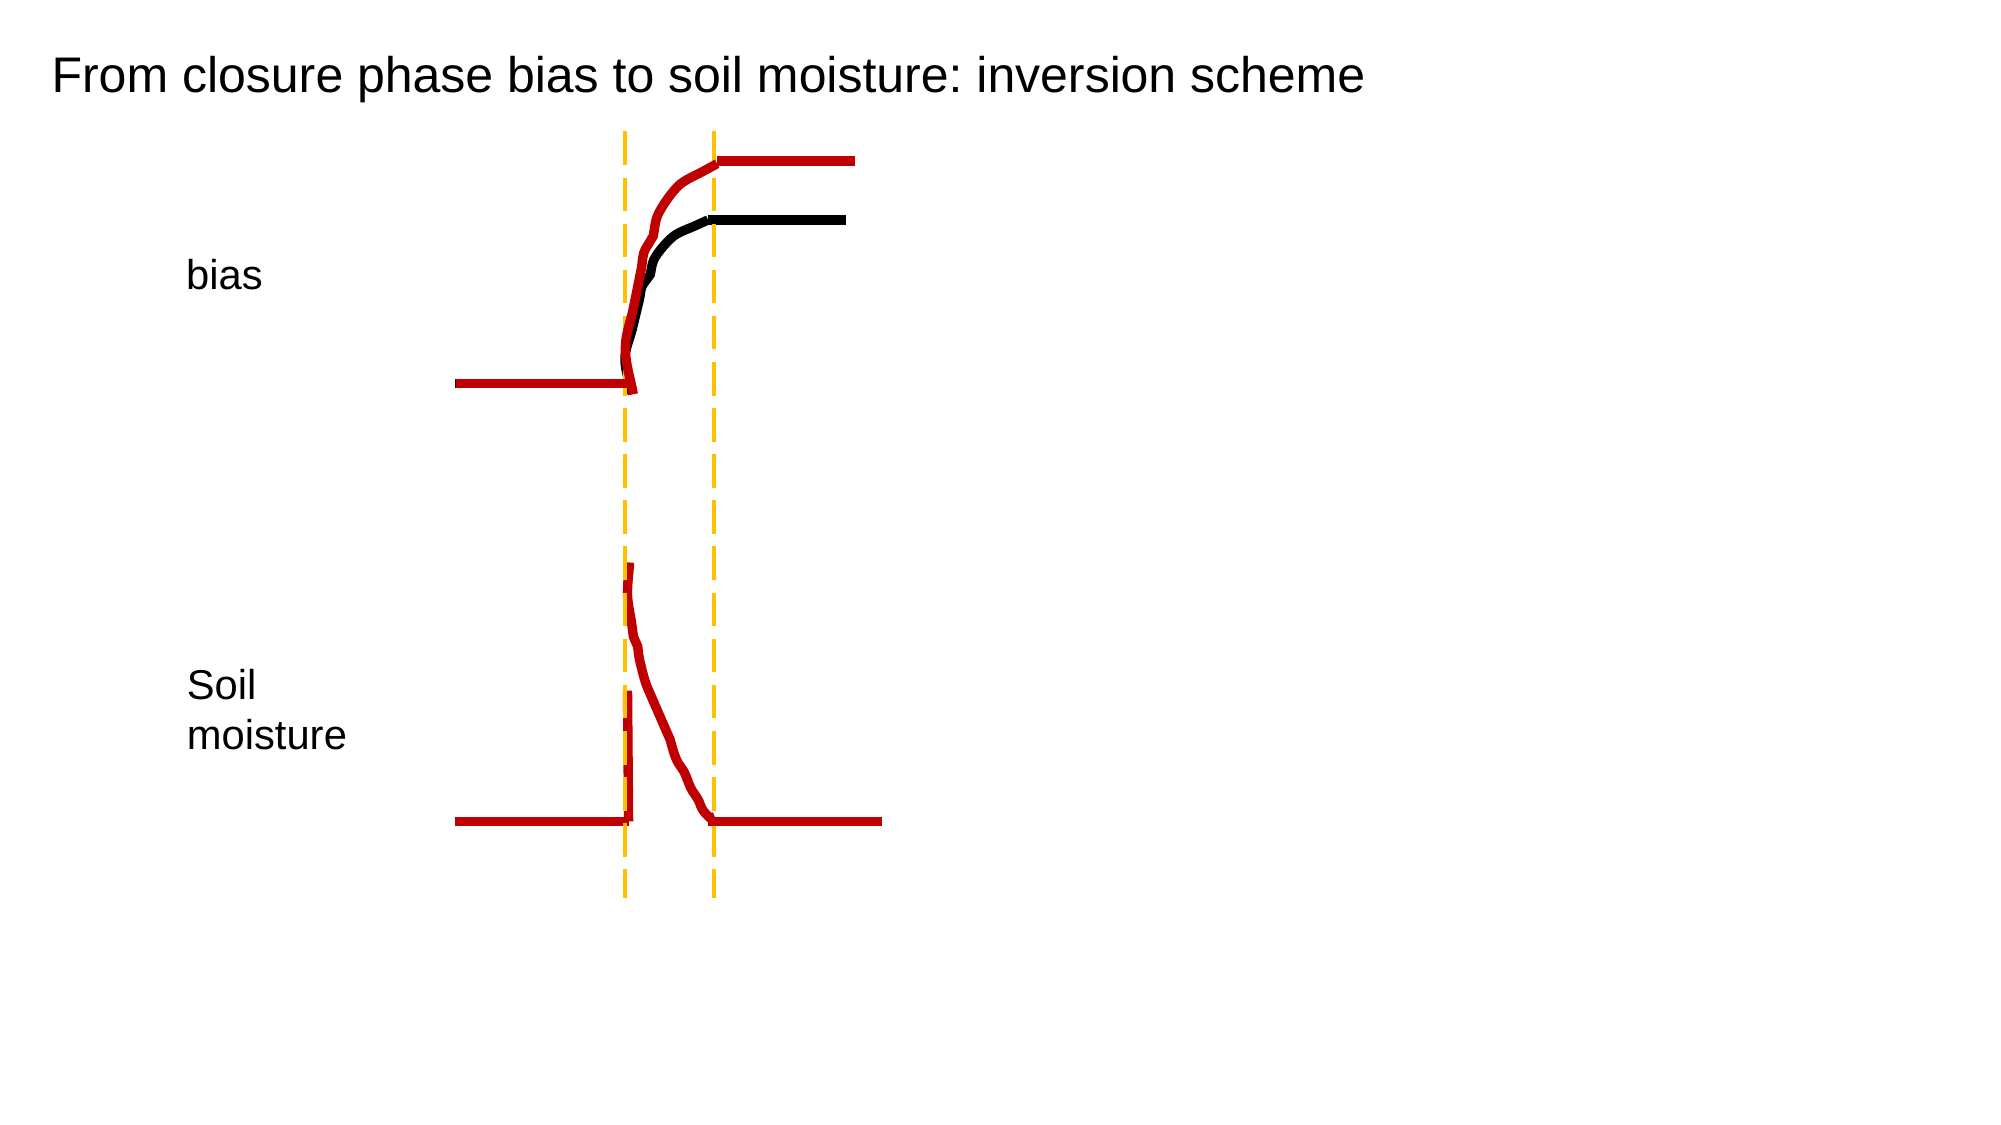

From closure phase bias to soil moisture: inversion scheme

bias

Soil moisture